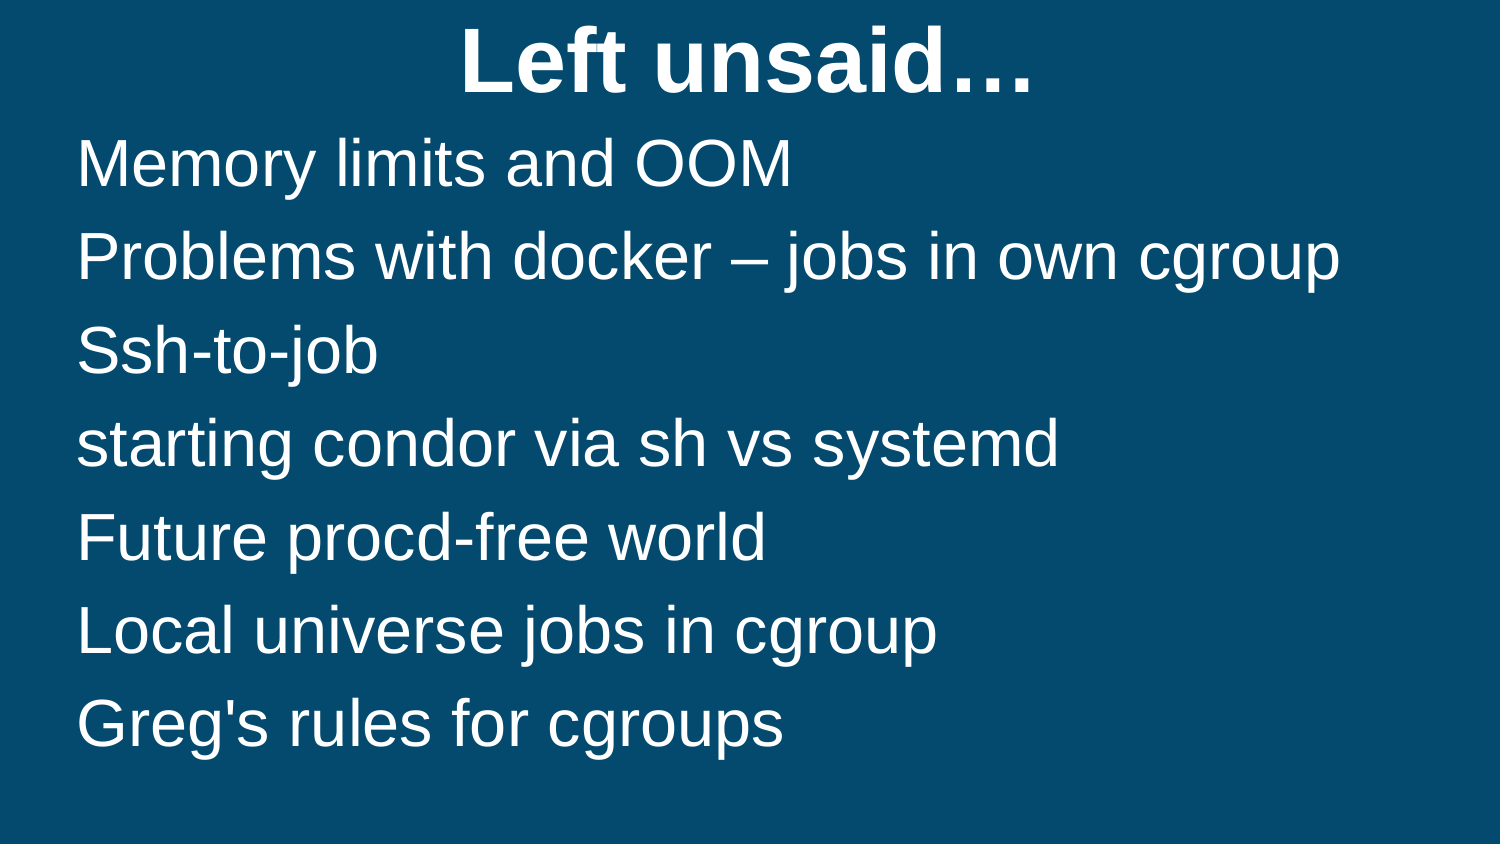

# Left unsaid…
Memory limits and OOM
Problems with docker – jobs in own cgroup
Ssh-to-job
starting condor via sh vs systemd
Future procd-free world
Local universe jobs in cgroup
Greg's rules for cgroups